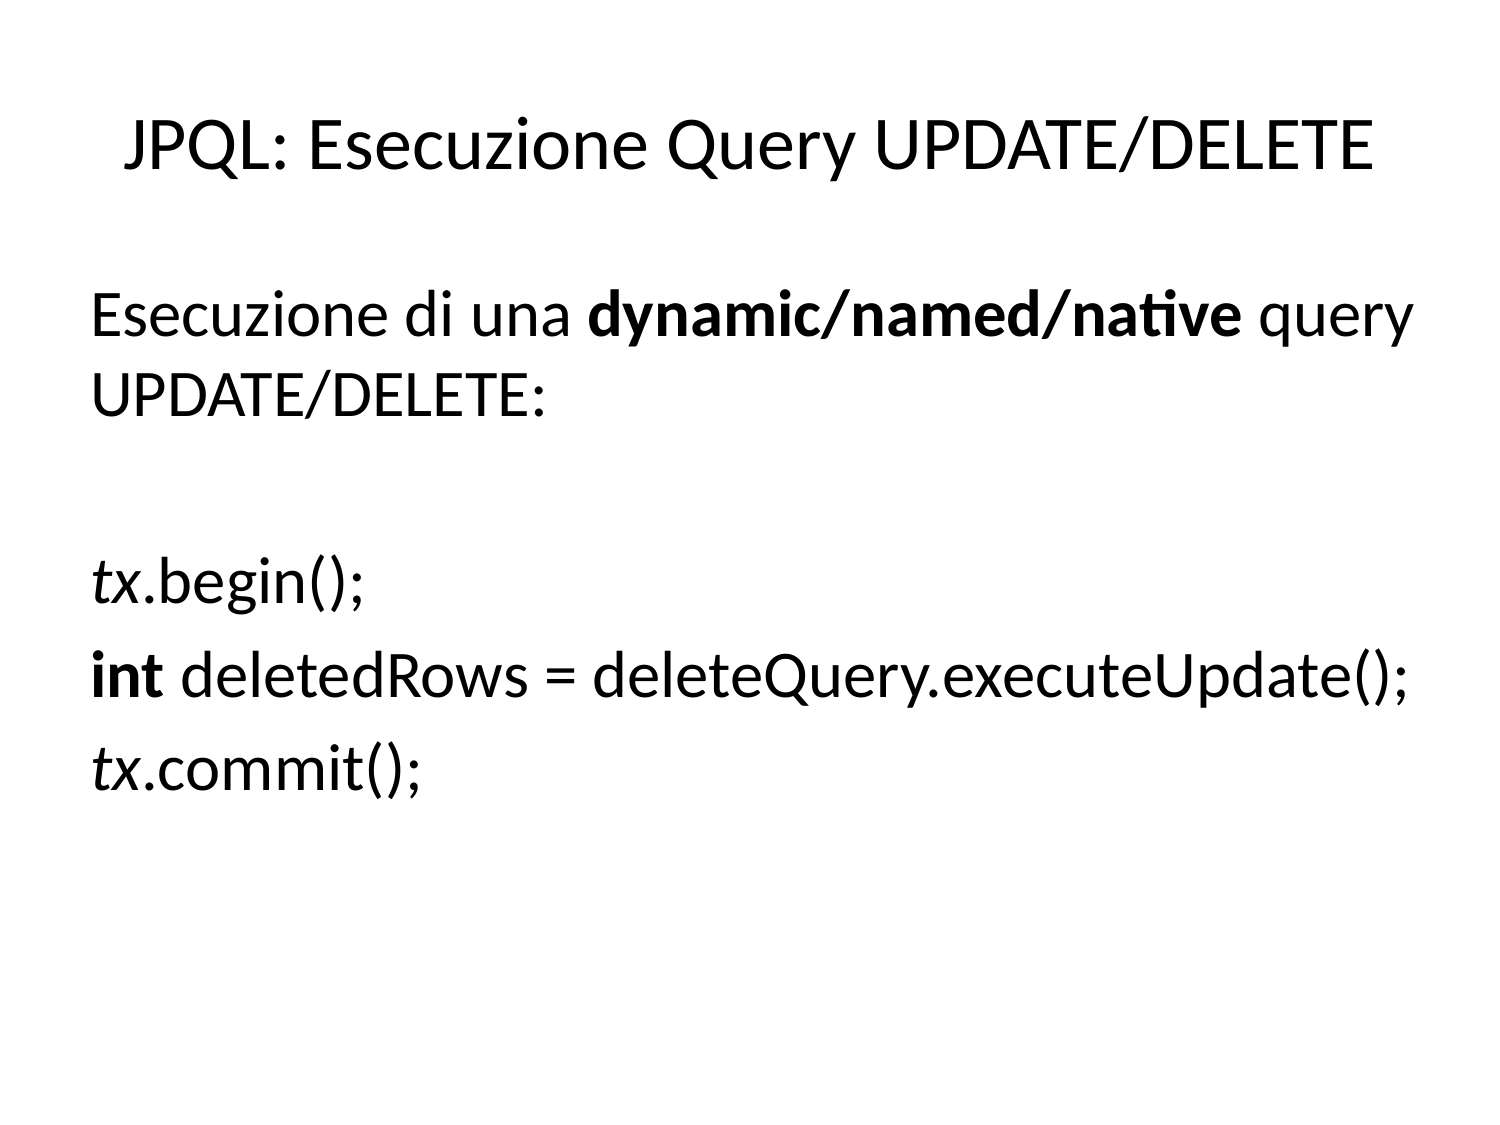

# JPQL: Esecuzione Query UPDATE/DELETE
Esecuzione di una dynamic/named/native query UPDATE/DELETE:

tx.begin();
int deletedRows = deleteQuery.executeUpdate();
tx.commit();